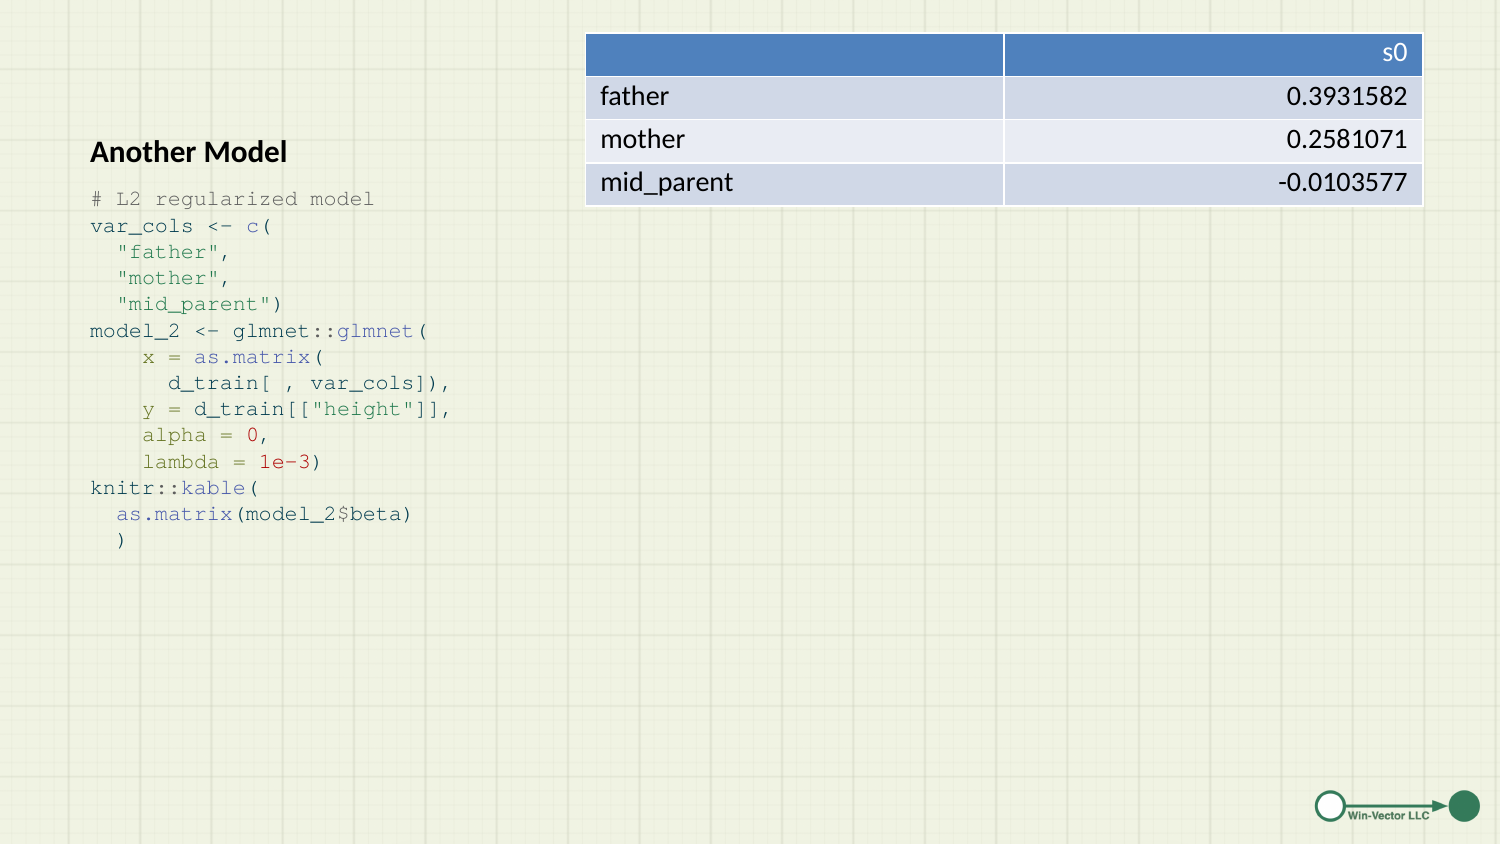

|  | s0 |
| --- | --- |
| father | 0.3931582 |
| mother | 0.2581071 |
| mid\_parent | -0.0103577 |
# Another Model
# L2 regularized model var_cols <- c( "father", "mother", "mid_parent") model_2 <- glmnet::glmnet( x = as.matrix( d_train[ , var_cols]), y = d_train[["height"]], alpha = 0, lambda = 1e-3) knitr::kable( as.matrix(model_2$beta) )